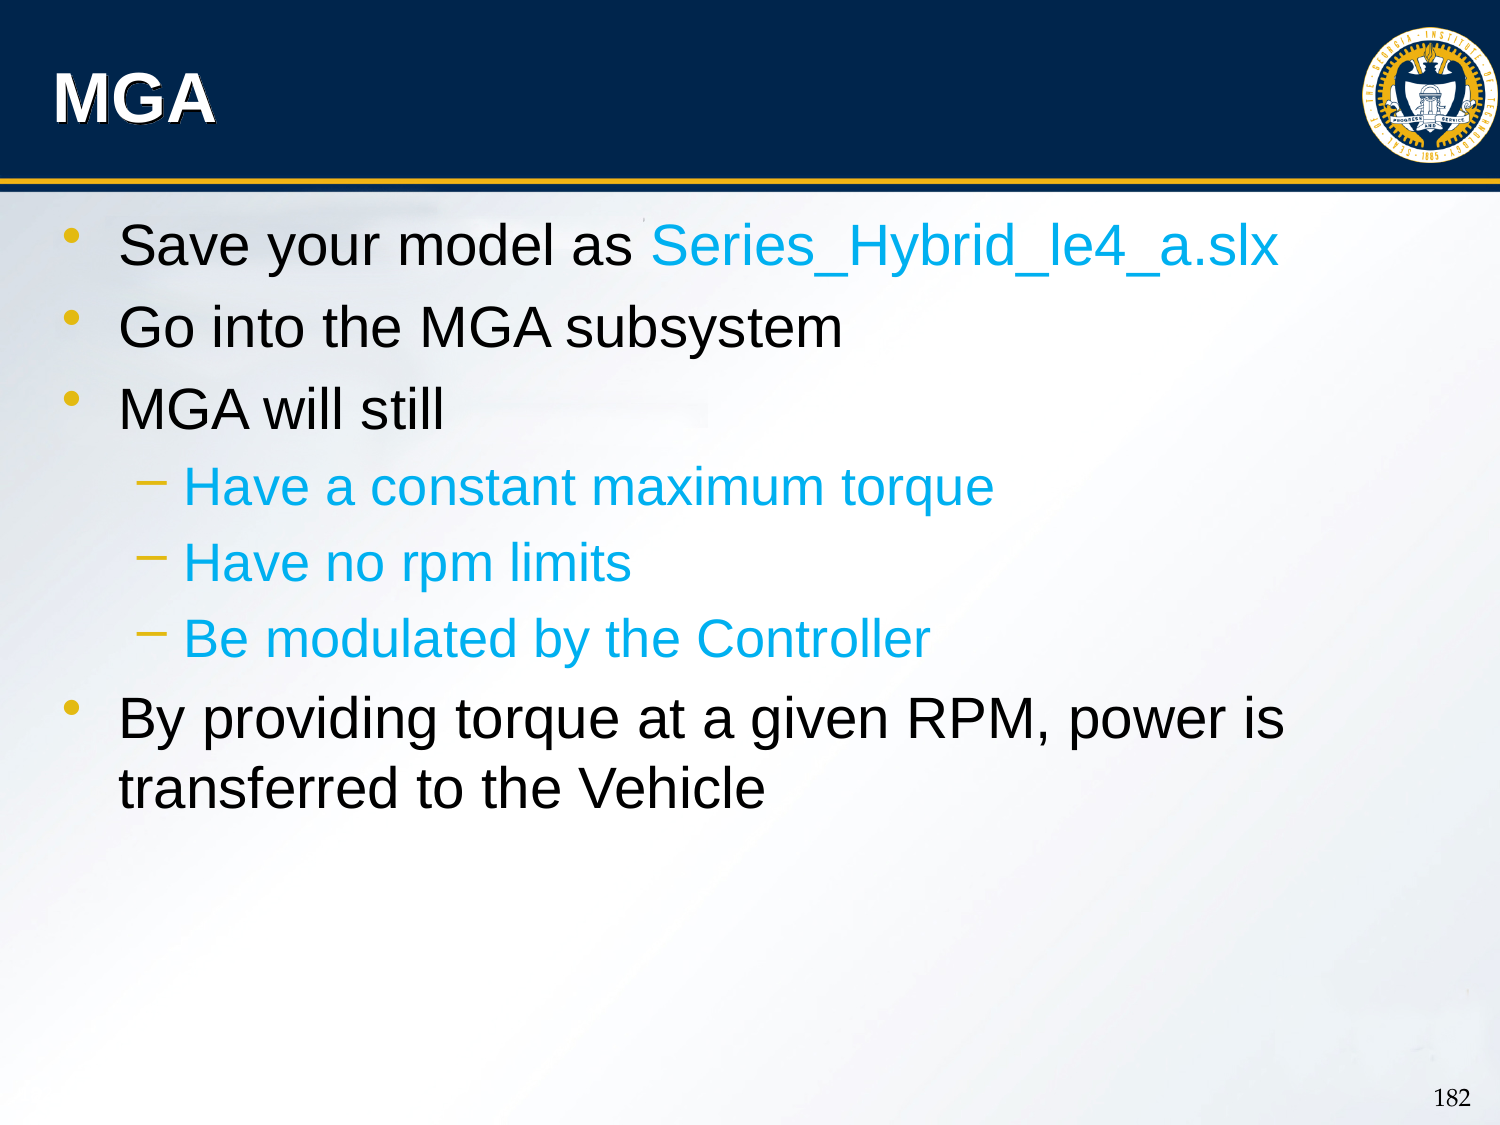

# MGA

Save your model as Series_Hybrid_le4_a.slx
Go into the MGA subsystem
MGA will still
Have a constant maximum torque
Have no rpm limits
Be modulated by the Controller
By providing torque at a given RPM, power is transferred to the Vehicle